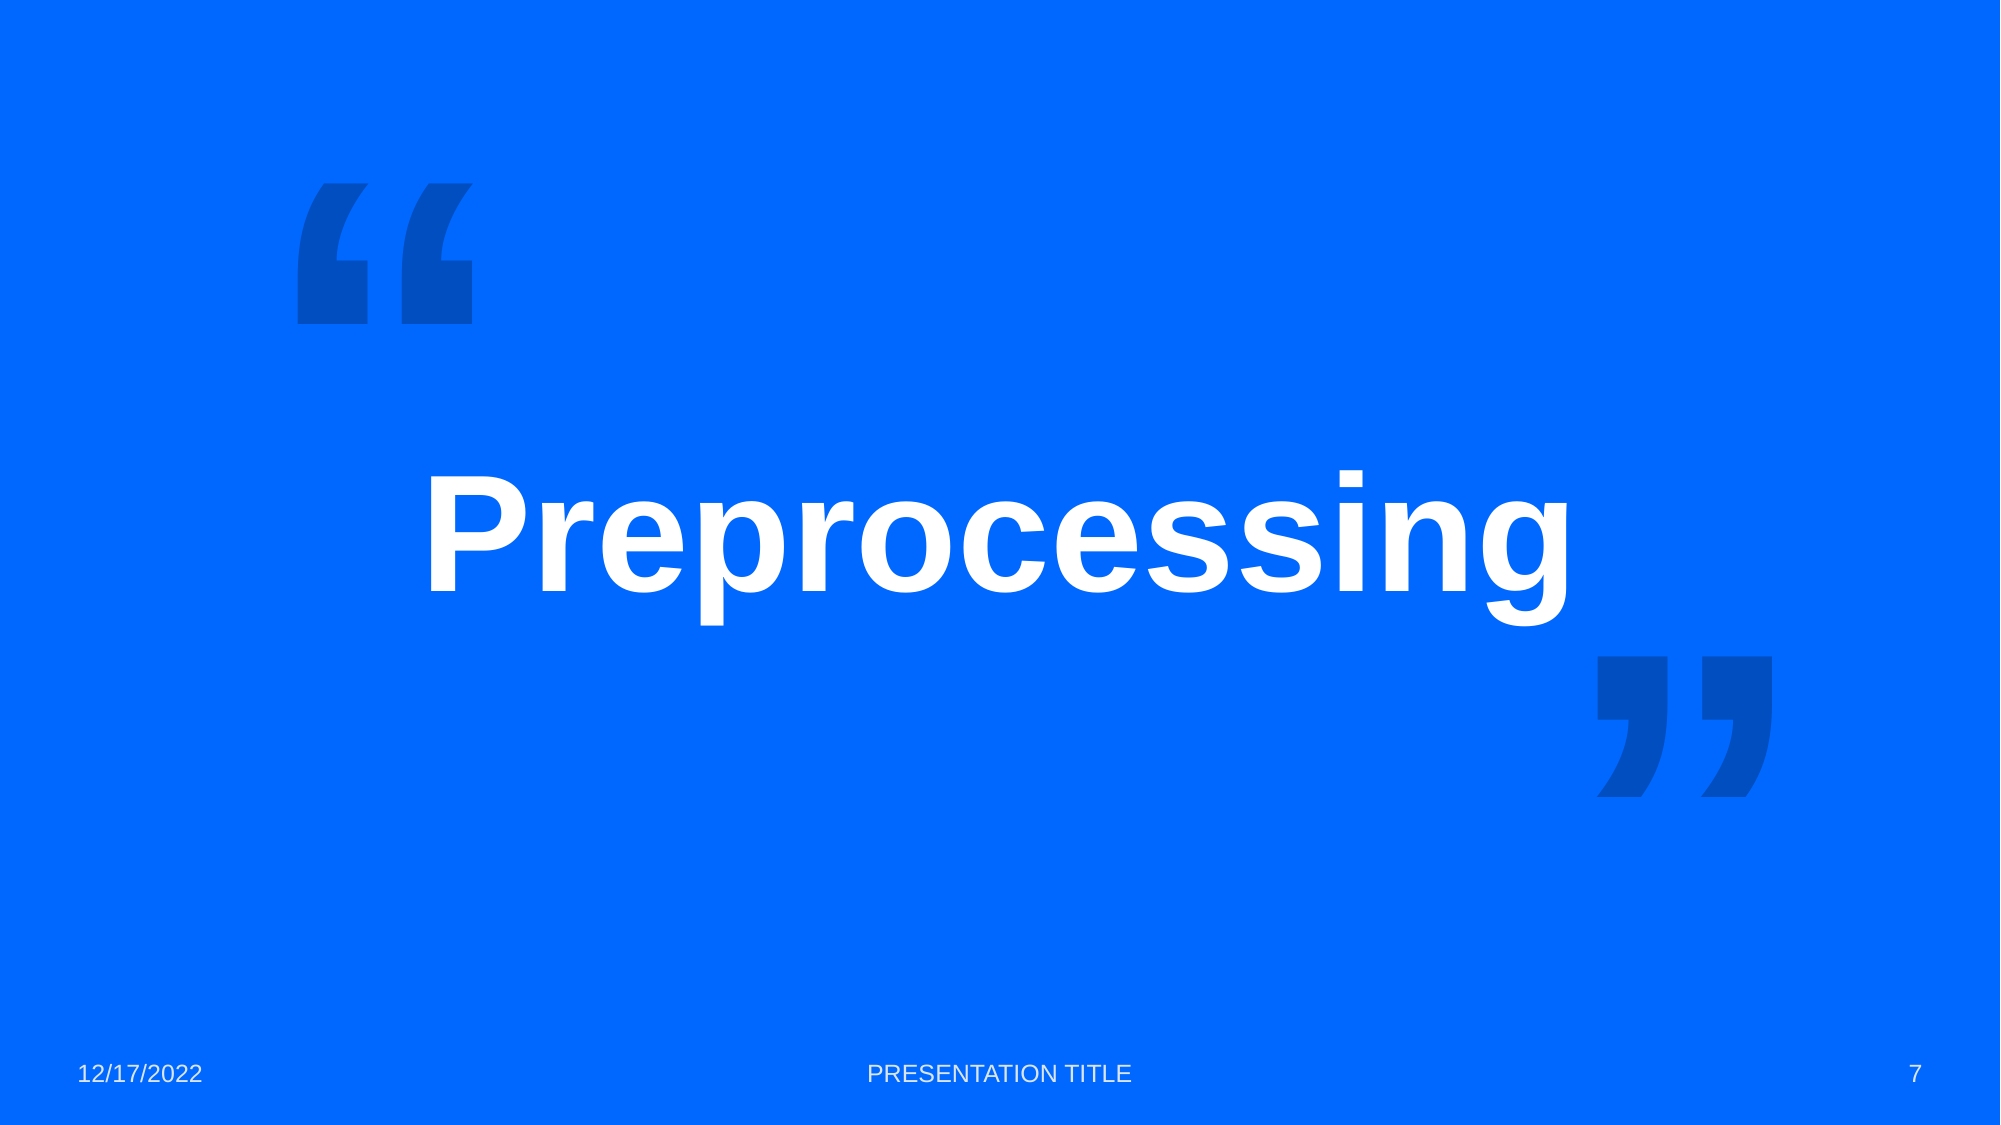

“
# Preprocessing
”
12/17/2022
PRESENTATION TITLE
7